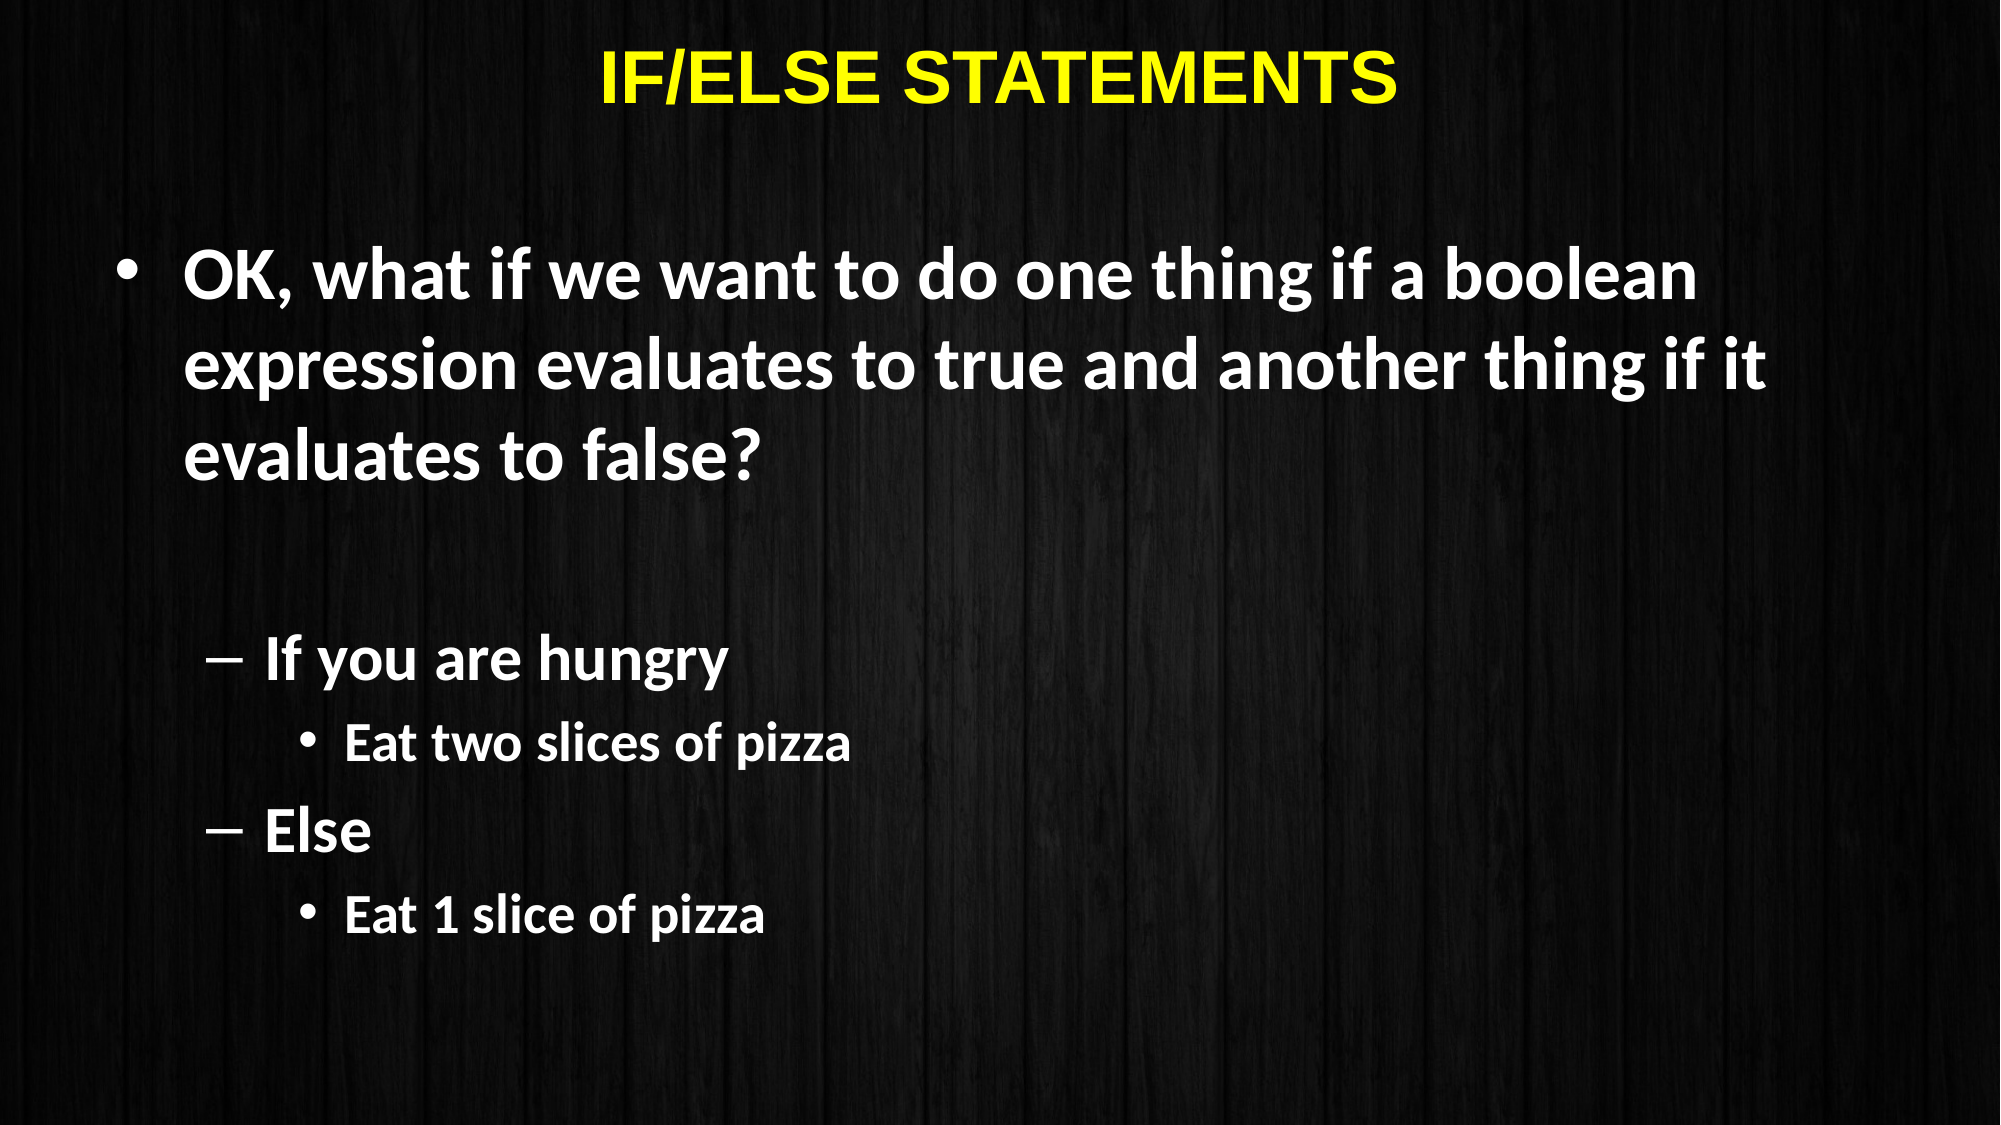

# if/else Statements
OK, what if we want to do one thing if a boolean expression evaluates to true and another thing if it evaluates to false?

If you are hungry
Eat two slices of pizza
Else
Eat 1 slice of pizza